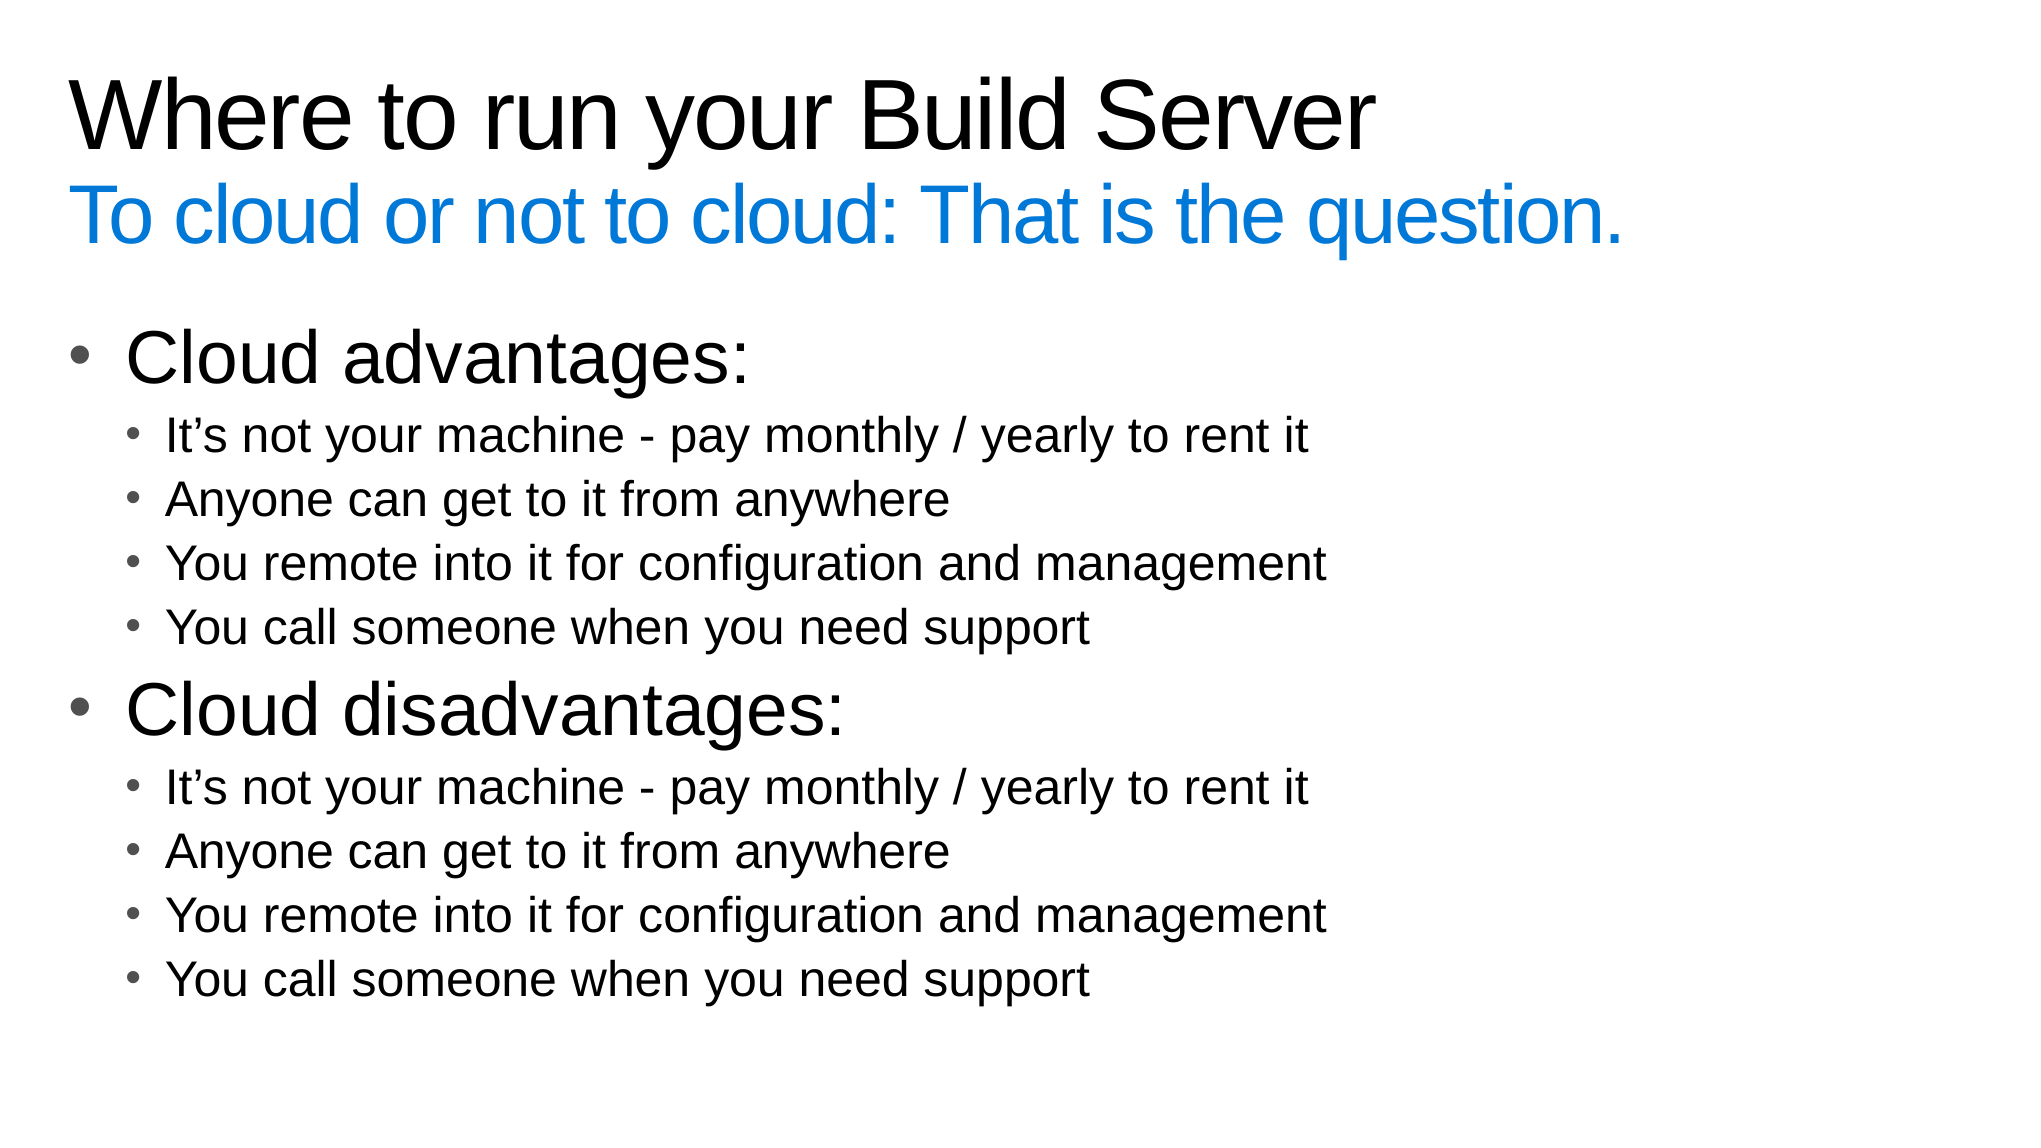

# Where to run your Build Server To cloud or not to cloud: That is the question.
Cloud advantages:
It’s not your machine - pay monthly / yearly to rent it
Anyone can get to it from anywhere
You remote into it for configuration and management
You call someone when you need support
Cloud disadvantages:
It’s not your machine - pay monthly / yearly to rent it
Anyone can get to it from anywhere
You remote into it for configuration and management
You call someone when you need support